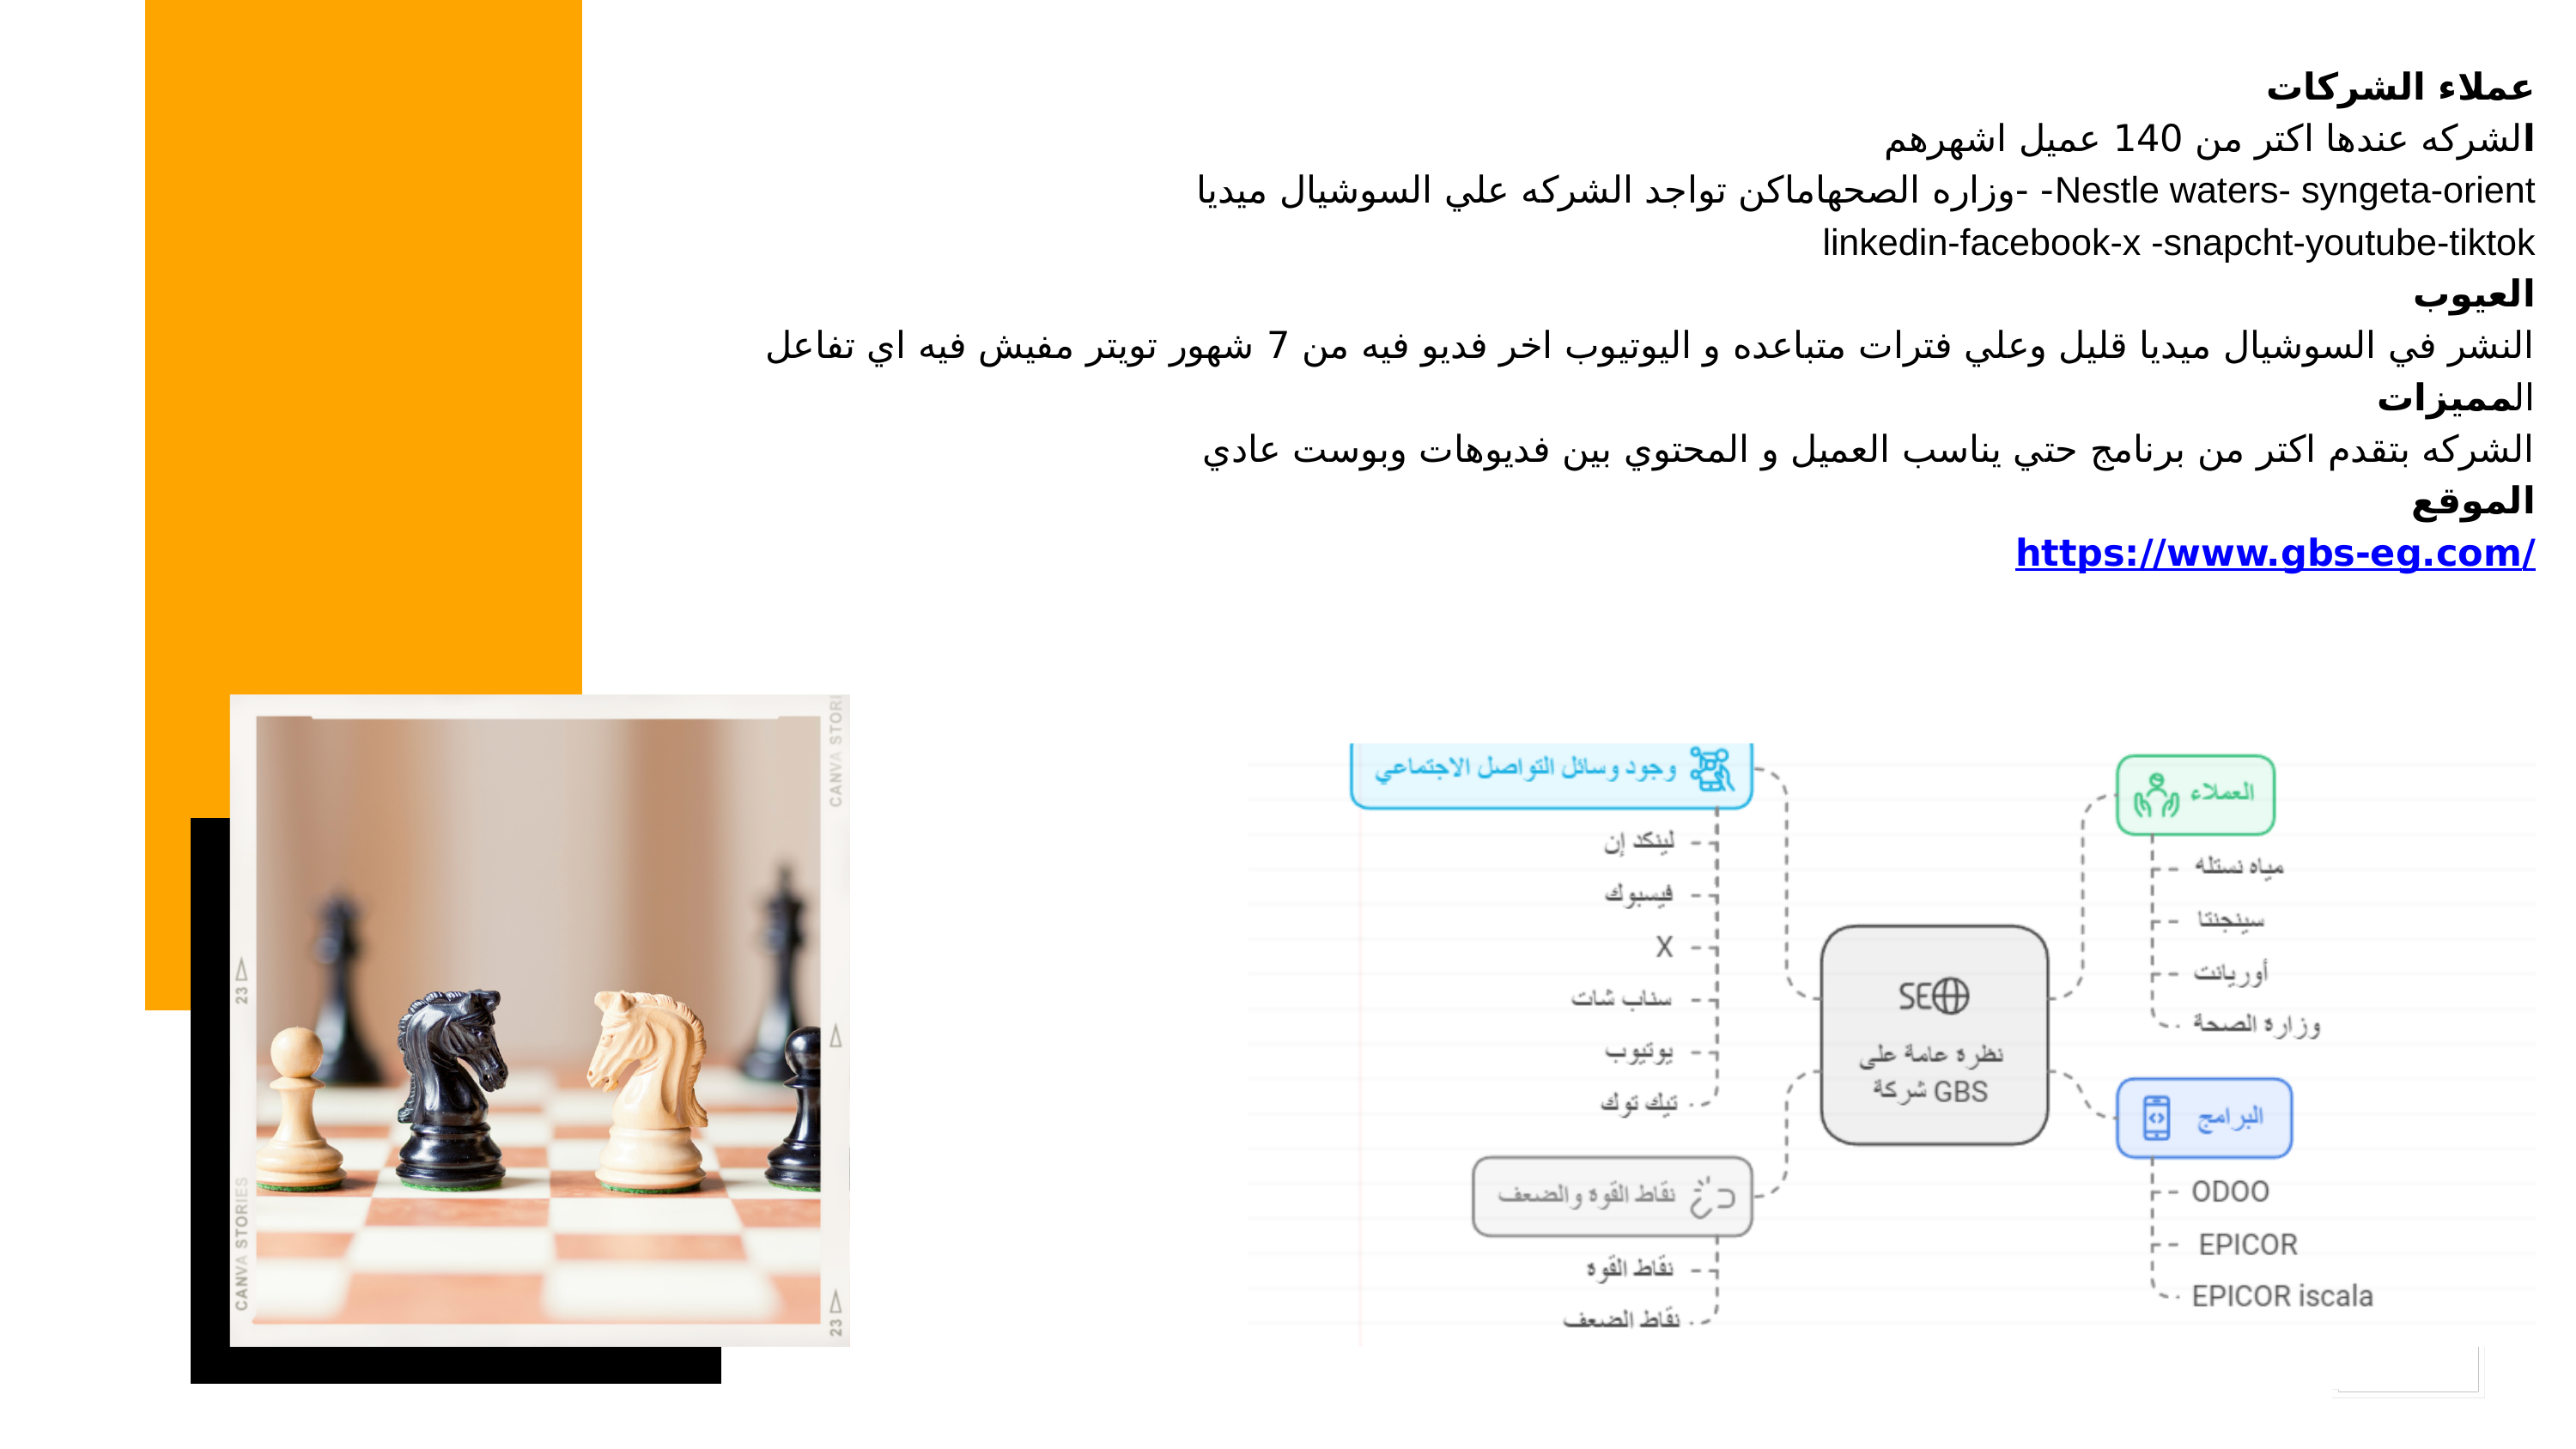

عملاء الشركات
الشركه عندها اكتر من 140 عميل اشهرهم
Nestle waters- syngeta-orient- -وزاره الصحهاماكن تواجد الشركه علي السوشيال ميديا
linkedin-facebook-x -snapcht-youtube-tiktok
العيوب
النشر في السوشيال ميديا قليل وعلي فترات متباعده و اليوتيوب اخر فديو فيه من 7 شهور تويتر مفيش فيه اي تفاعل
المميزات
الشركه بتقدم اكتر من برنامج حتي يناسب العميل و المحتوي بين فديوهات وبوست عادي
الموقع
https://www.gbs-eg.com/